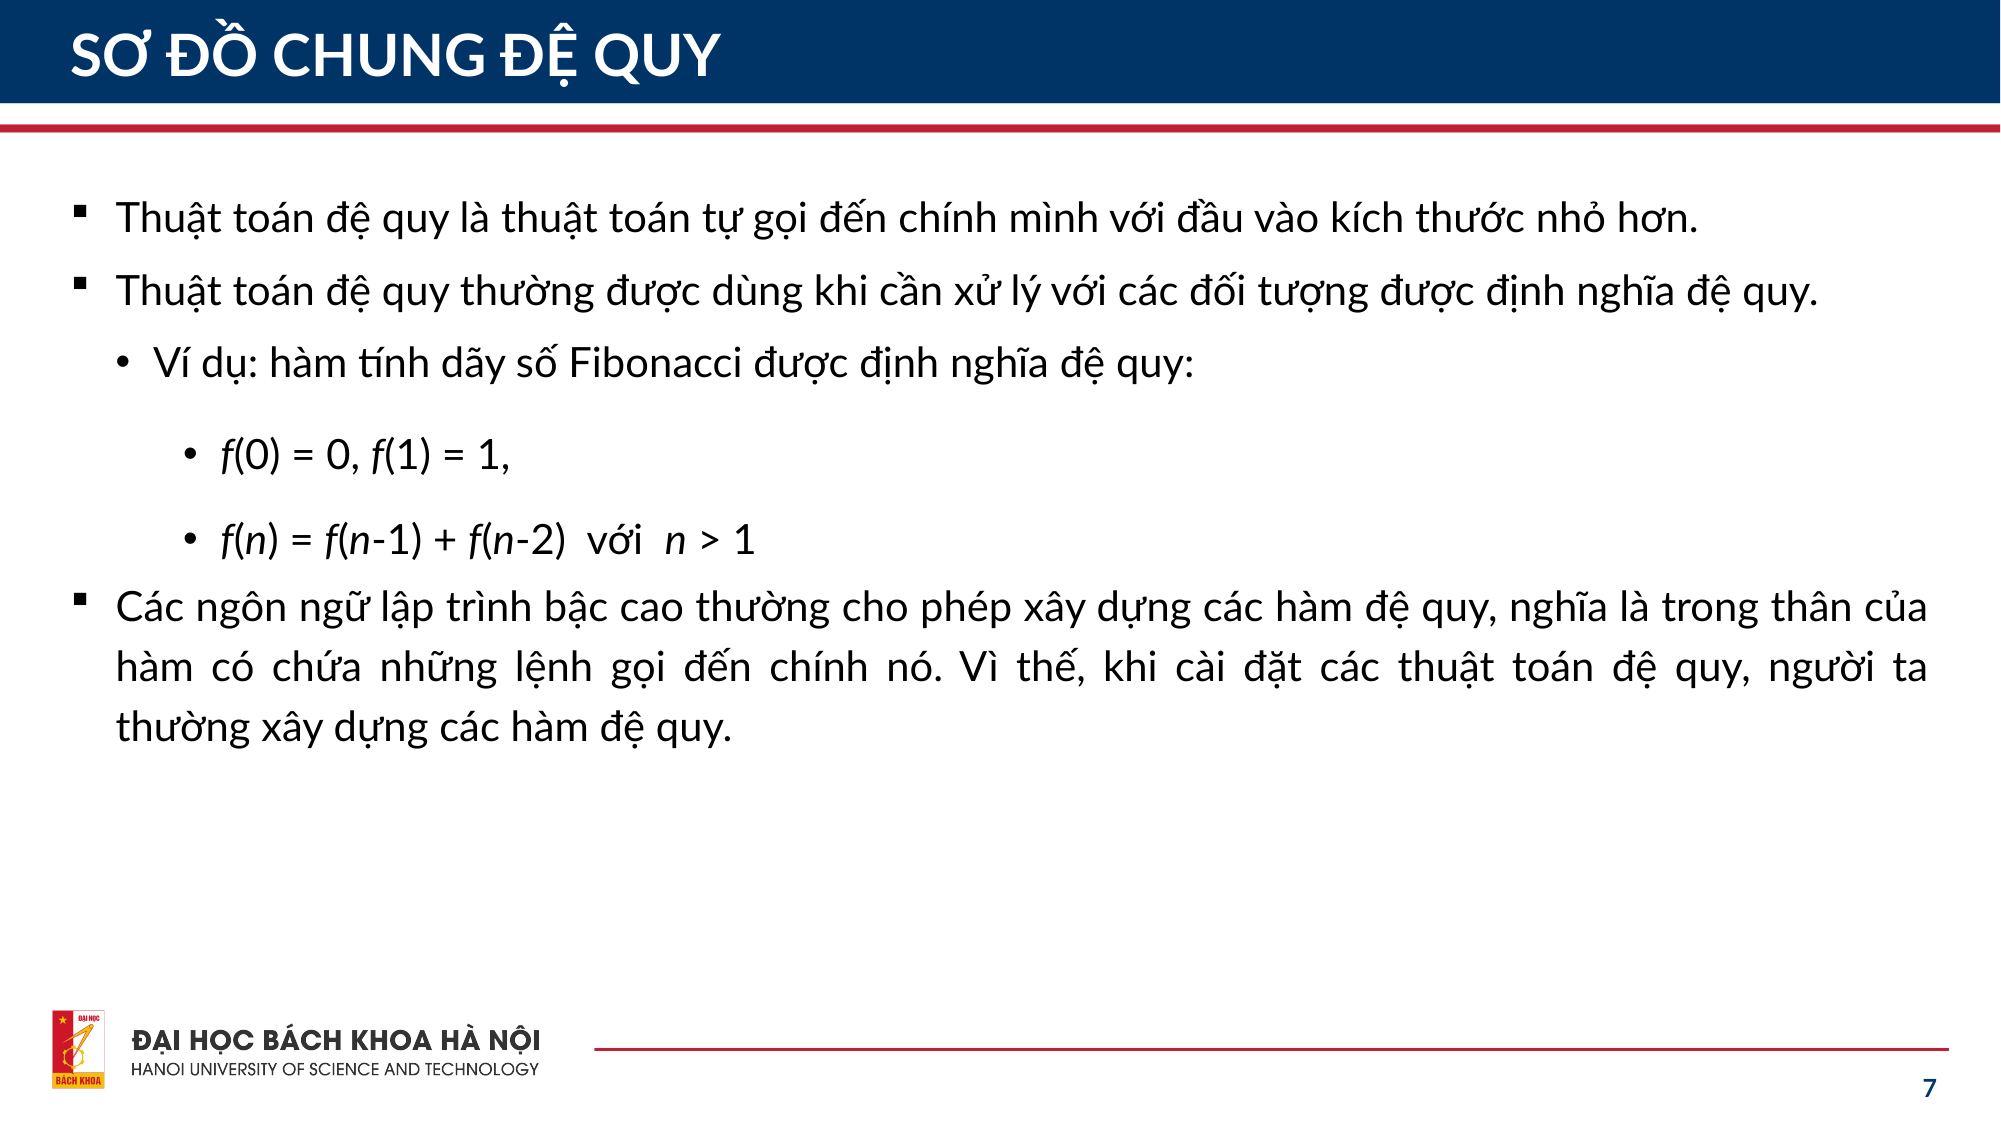

# SƠ ĐỒ CHUNG ĐỆ QUY
Thuật toán đệ quy là thuật toán tự gọi đến chính mình với đầu vào kích thước nhỏ hơn.
Thuật toán đệ quy thường được dùng khi cần xử lý với các đối tượng được định nghĩa đệ quy.
Ví dụ: hàm tính dãy số Fibonacci được định nghĩa đệ quy:
f(0) = 0, f(1) = 1,
f(n) = f(n-1) + f(n-2)  với  n > 1
Các ngôn ngữ lập trình bậc cao thường cho phép xây dựng các hàm đệ quy, nghĩa là trong thân của hàm có chứa những lệnh gọi đến chính nó. Vì thế, khi cài đặt các thuật toán đệ quy, người ta thường xây dựng các hàm đệ quy.
7